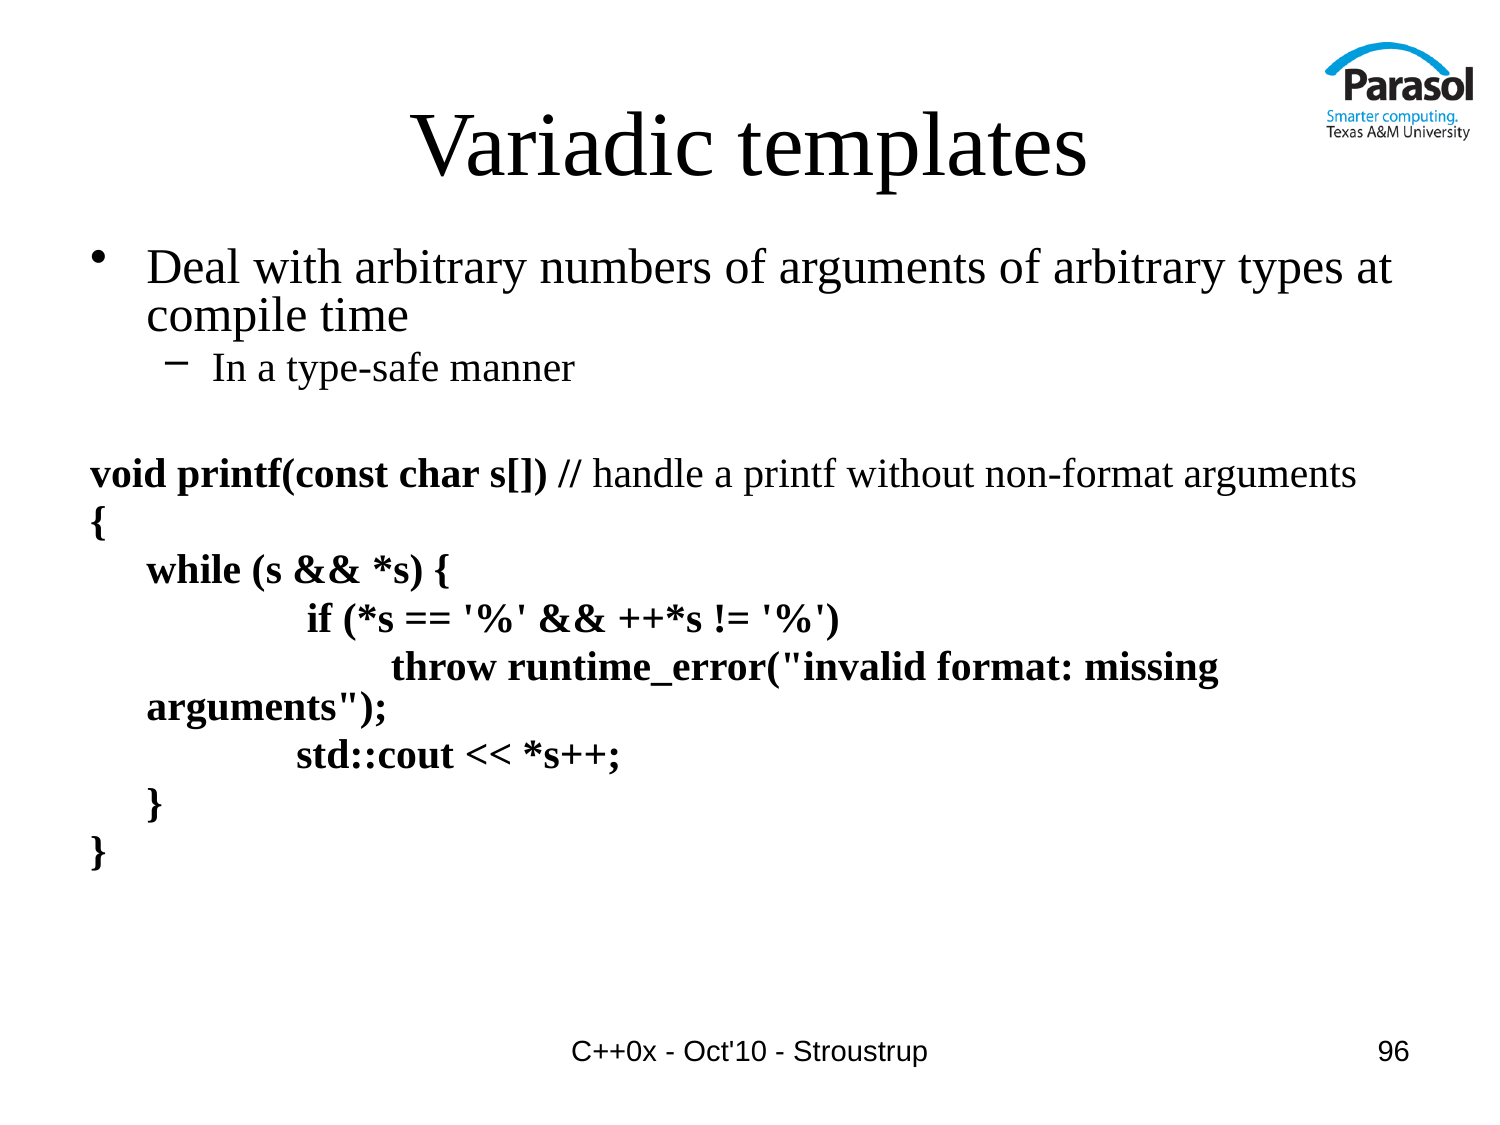

# Variadic templates
Deal with arbitrary numbers of arguments of arbitrary types at compile time
In a type-safe manner

void printf(const char s[]) // handle a printf without non-format arguments
{
	while (s && *s) {
		 if (*s == '%' && ++*s != '%')
		         throw runtime_error("invalid format: missing arguments");
		std::cout << *s++;
	}
}
C++0x - Oct'10 - Stroustrup
96